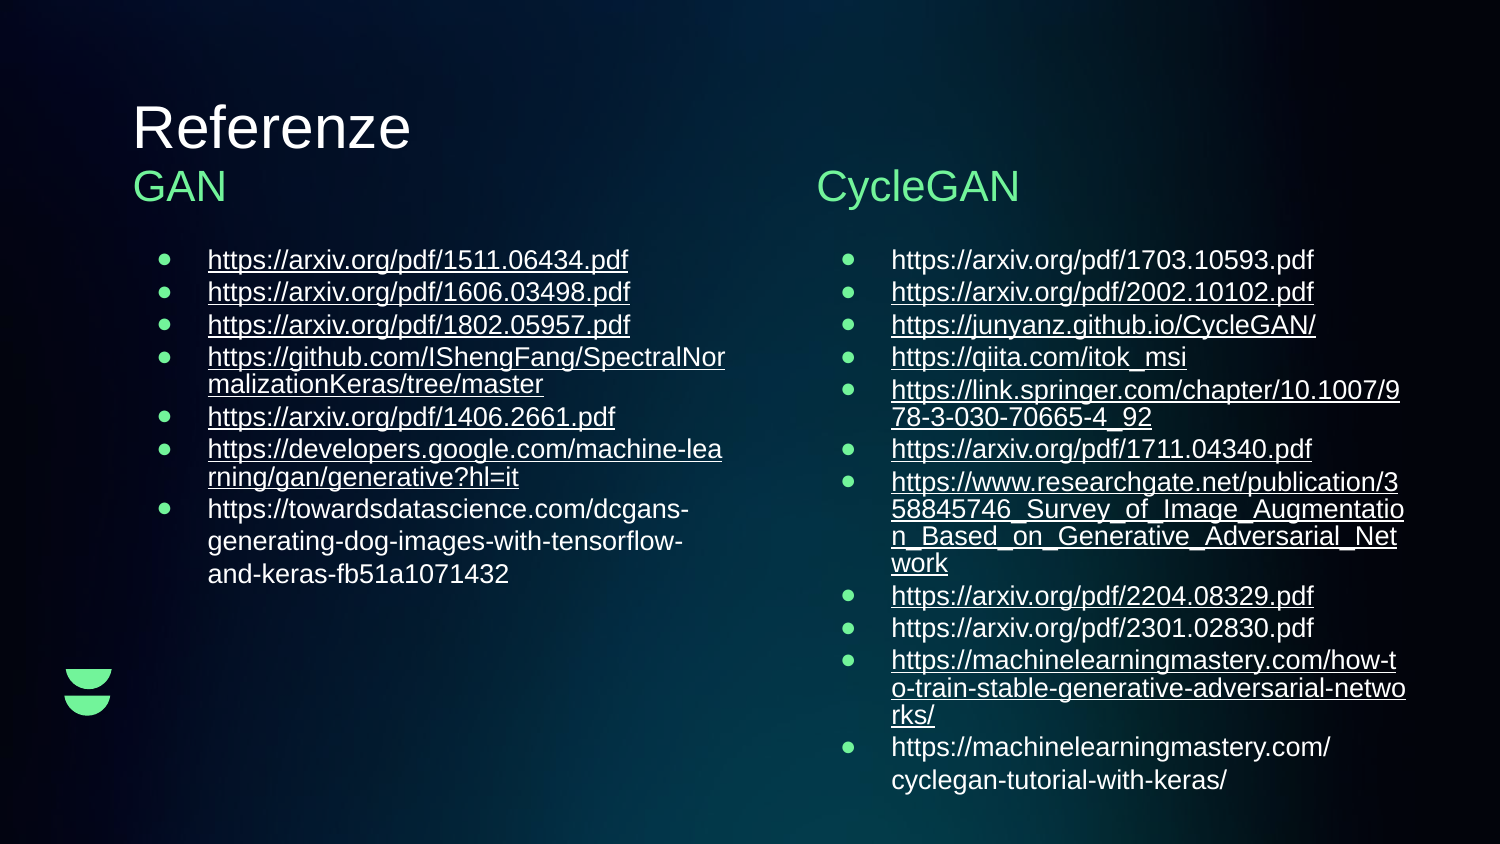

# Referenze
GAN

https://arxiv.org/pdf/1511.06434.pdf
https://arxiv.org/pdf/1606.03498.pdf
https://arxiv.org/pdf/1802.05957.pdf
https://github.com/IShengFang/SpectralNormalizationKeras/tree/master
https://arxiv.org/pdf/1406.2661.pdf
https://developers.google.com/machine-learning/gan/generative?hl=it
https://towardsdatascience.com/dcgans-generating-dog-images-with-tensorflow-and-keras-fb51a1071432

CycleGAN

https://arxiv.org/pdf/1703.10593.pdf
https://arxiv.org/pdf/2002.10102.pdf
https://junyanz.github.io/CycleGAN/
https://qiita.com/itok_msi
https://link.springer.com/chapter/10.1007/978-3-030-70665-4_92
https://arxiv.org/pdf/1711.04340.pdf
https://www.researchgate.net/publication/358845746_Survey_of_Image_Augmentation_Based_on_Generative_Adversarial_Network
https://arxiv.org/pdf/2204.08329.pdf
https://arxiv.org/pdf/2301.02830.pdf
https://machinelearningmastery.com/how-to-train-stable-generative-adversarial-networks/
https://machinelearningmastery.com/cyclegan-tutorial-with-keras/